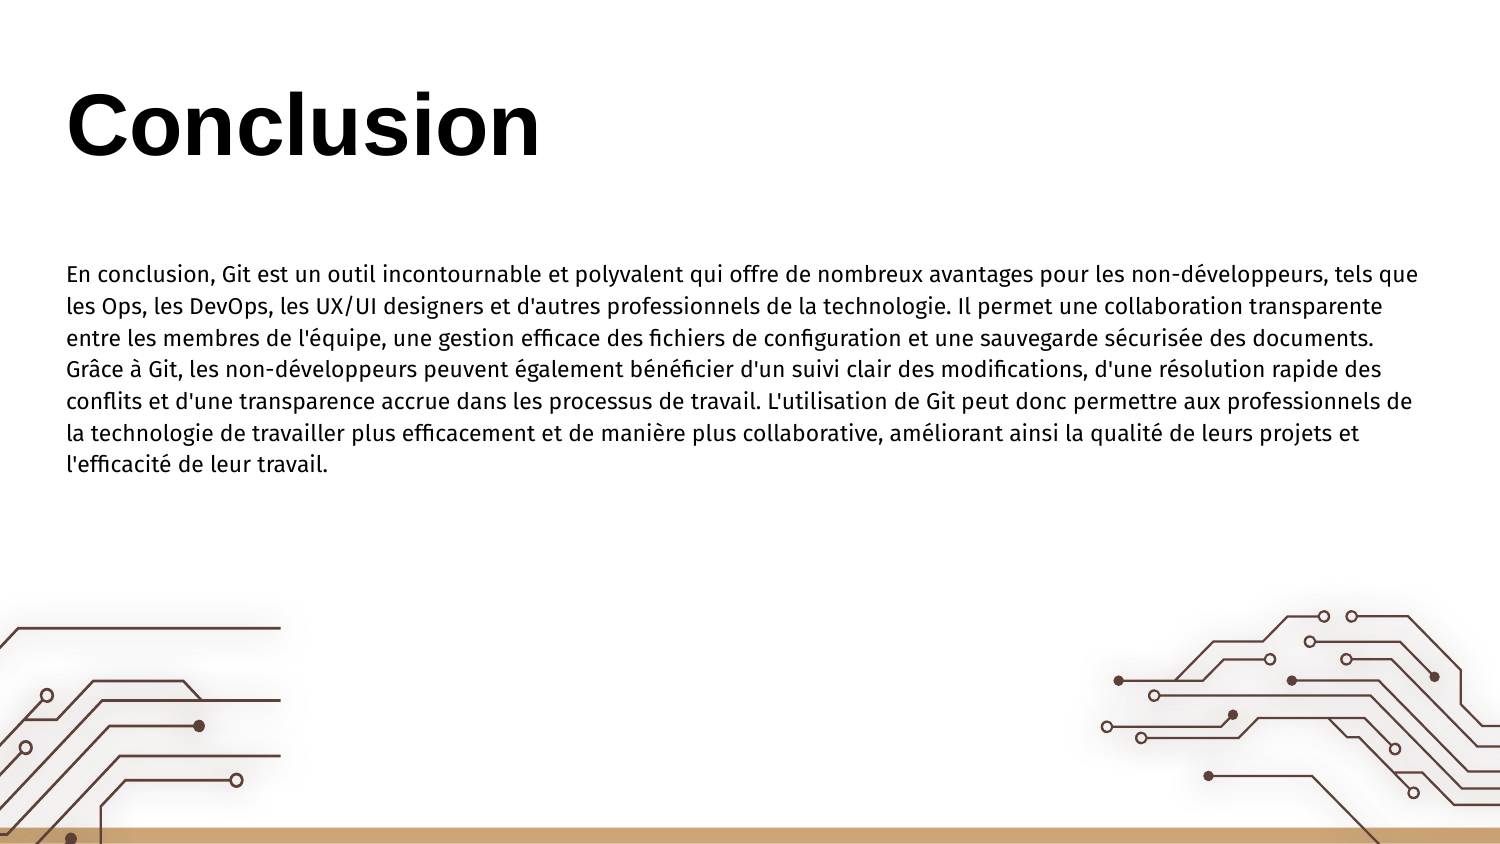

# Conclusion
En conclusion, Git est un outil incontournable et polyvalent qui offre de nombreux avantages pour les non-développeurs, tels que les Ops, les DevOps, les UX/UI designers et d'autres professionnels de la technologie. Il permet une collaboration transparente entre les membres de l'équipe, une gestion efficace des fichiers de configuration et une sauvegarde sécurisée des documents. Grâce à Git, les non-développeurs peuvent également bénéficier d'un suivi clair des modifications, d'une résolution rapide des conflits et d'une transparence accrue dans les processus de travail. L'utilisation de Git peut donc permettre aux professionnels de la technologie de travailler plus efficacement et de manière plus collaborative, améliorant ainsi la qualité de leurs projets et l'efficacité de leur travail.